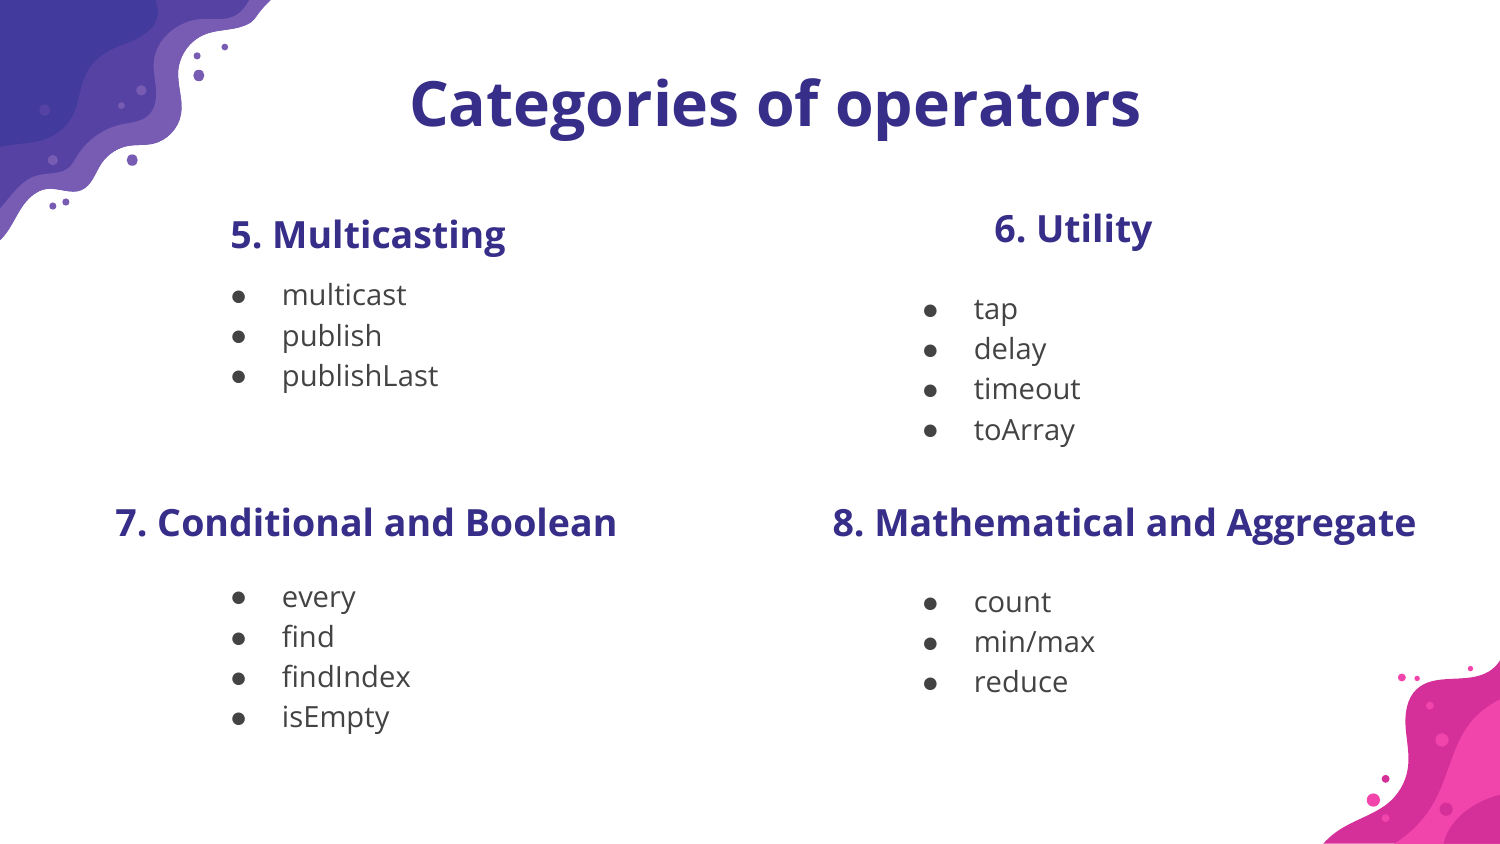

Categories of operators
6. Utility
# 5. Multicasting
multicast
publish
publishLast
tap
delay
timeout
toArray

8. Mathematical and Aggregate
7. Conditional and Boolean
every
find
findIndex
isEmpty
count
min/max
reduce